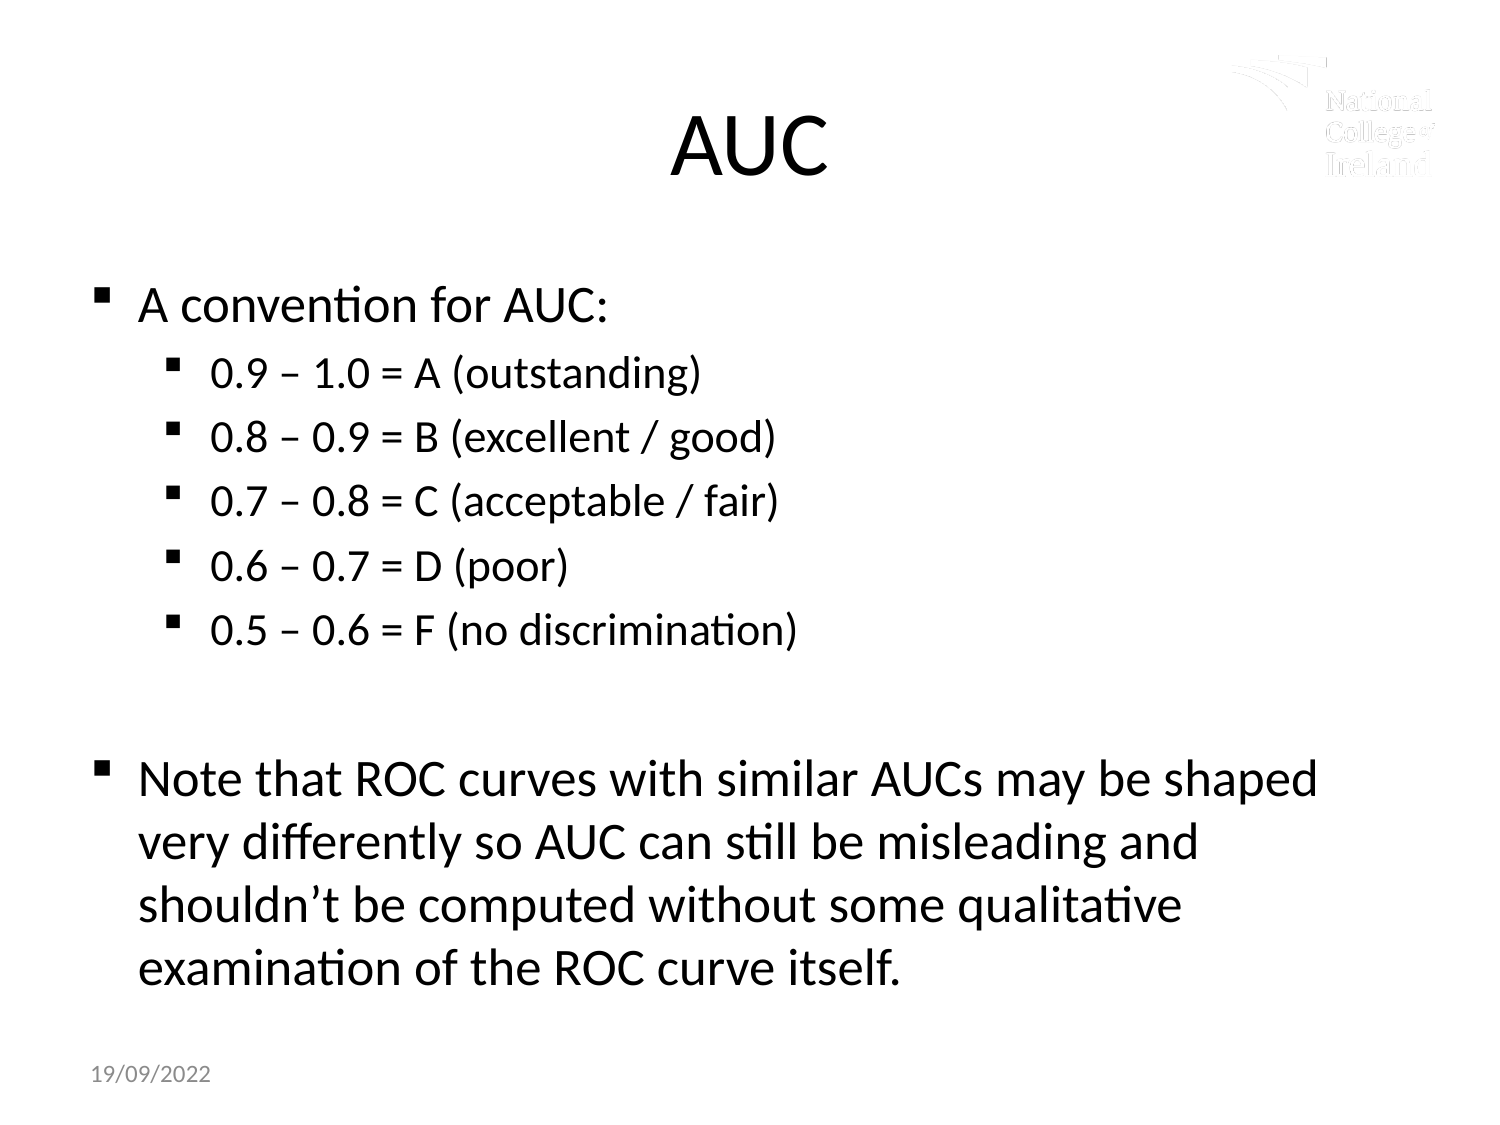

# AUC
A convention for AUC:
0.9 – 1.0 = A (outstanding)
0.8 – 0.9 = B (excellent / good)
0.7 – 0.8 = C (acceptable / fair)
0.6 – 0.7 = D (poor)
0.5 – 0.6 = F (no discrimination)

Note that ROC curves with similar AUCs may be shaped very differently so AUC can still be misleading and shouldn’t be computed without some qualitative examination of the ROC curve itself.
19/09/2022